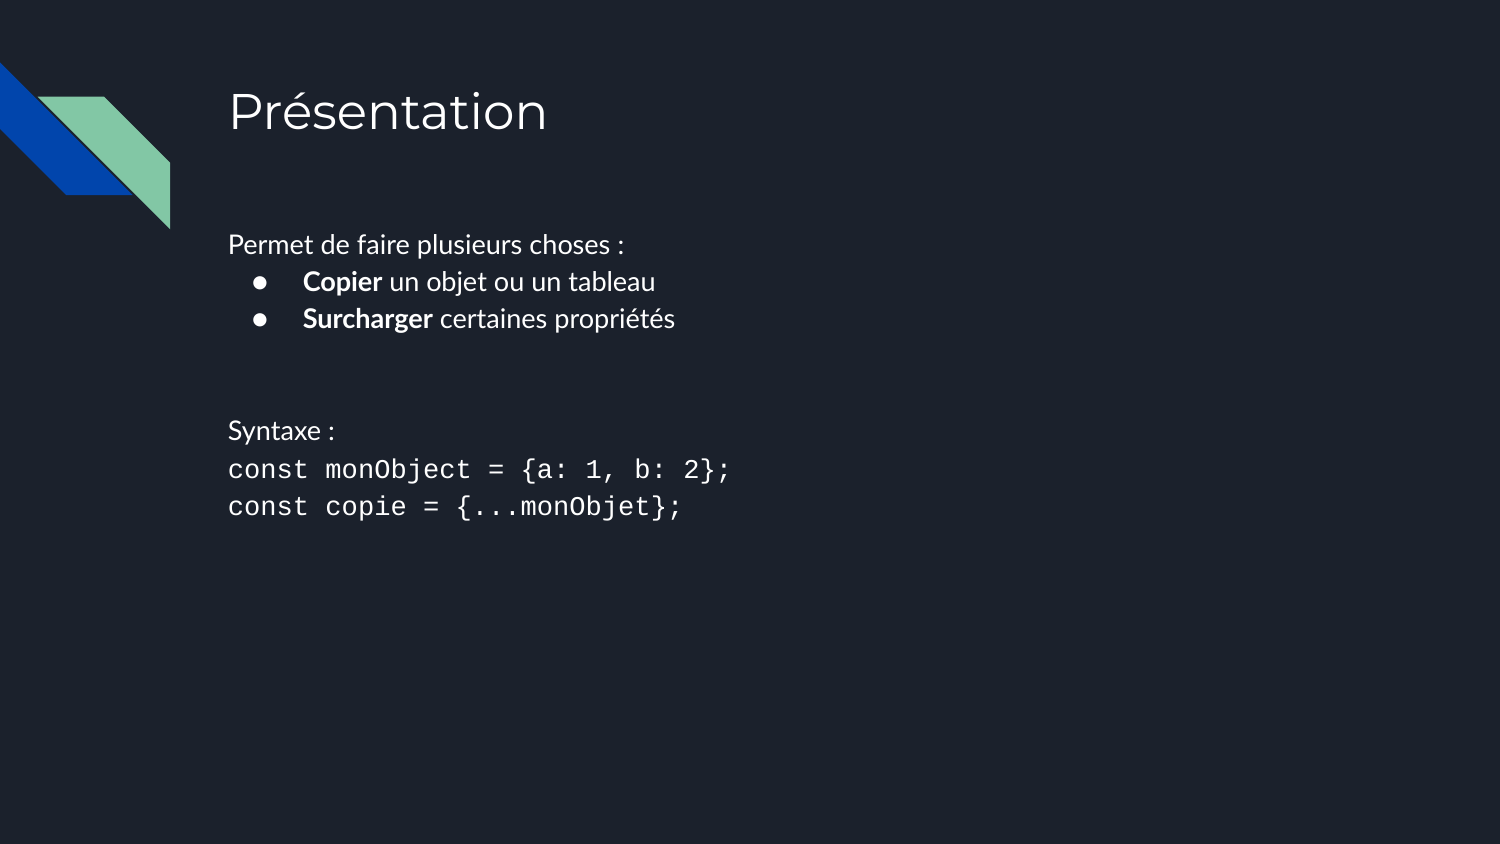

# Présentation
Permet de faire plusieurs choses :
Copier un objet ou un tableau
Surcharger certaines propriétés

Syntaxe :
const monObject = {a: 1, b: 2};
const copie = {...monObjet};